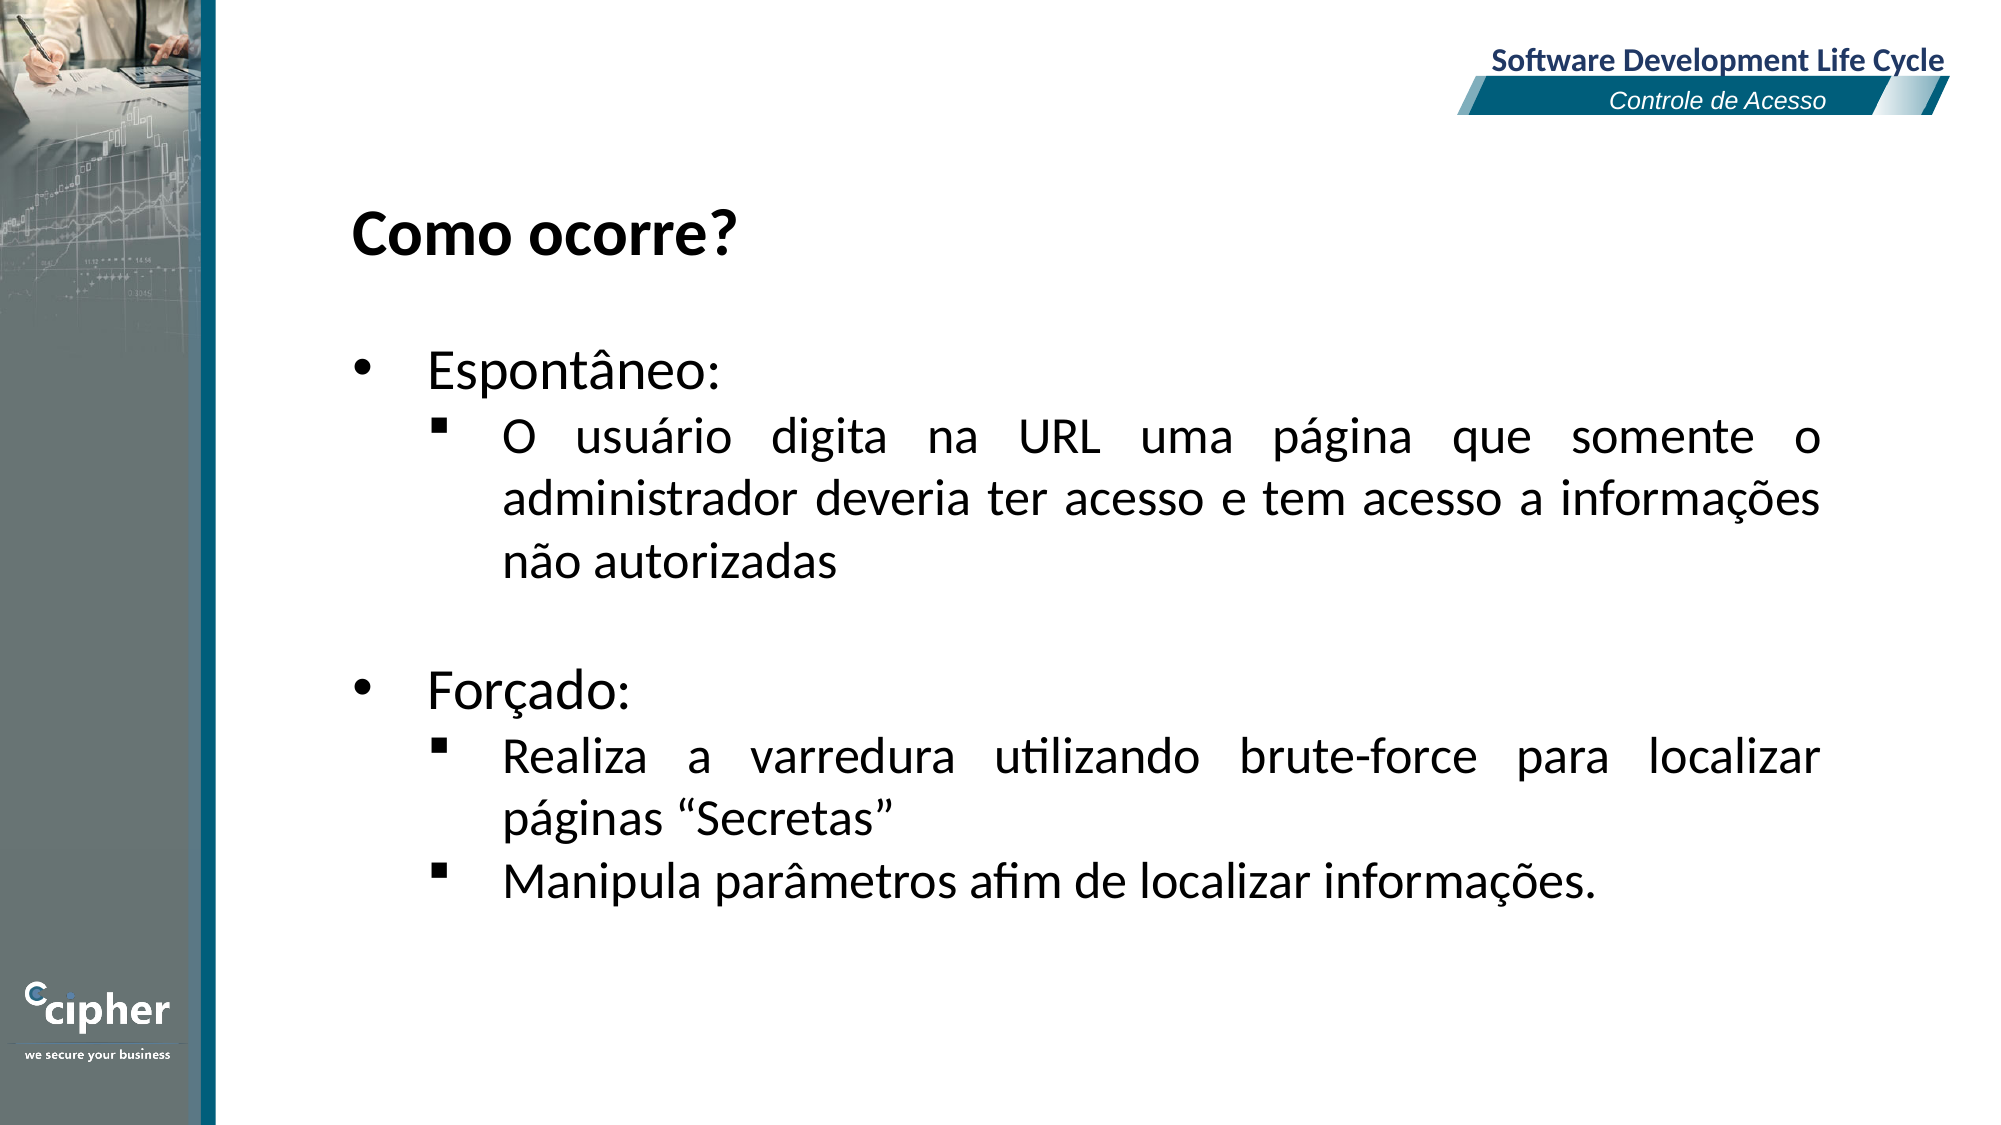

Software Development Life Cycle
Controle de Acesso

Como ocorre?
Espontâneo:
O usuário digita na URL uma página que somente o administrador deveria ter acesso e tem acesso a informações não autorizadas

Forçado:
Realiza a varredura utilizando brute-force para localizar páginas “Secretas”
Manipula parâmetros afim de localizar informações.